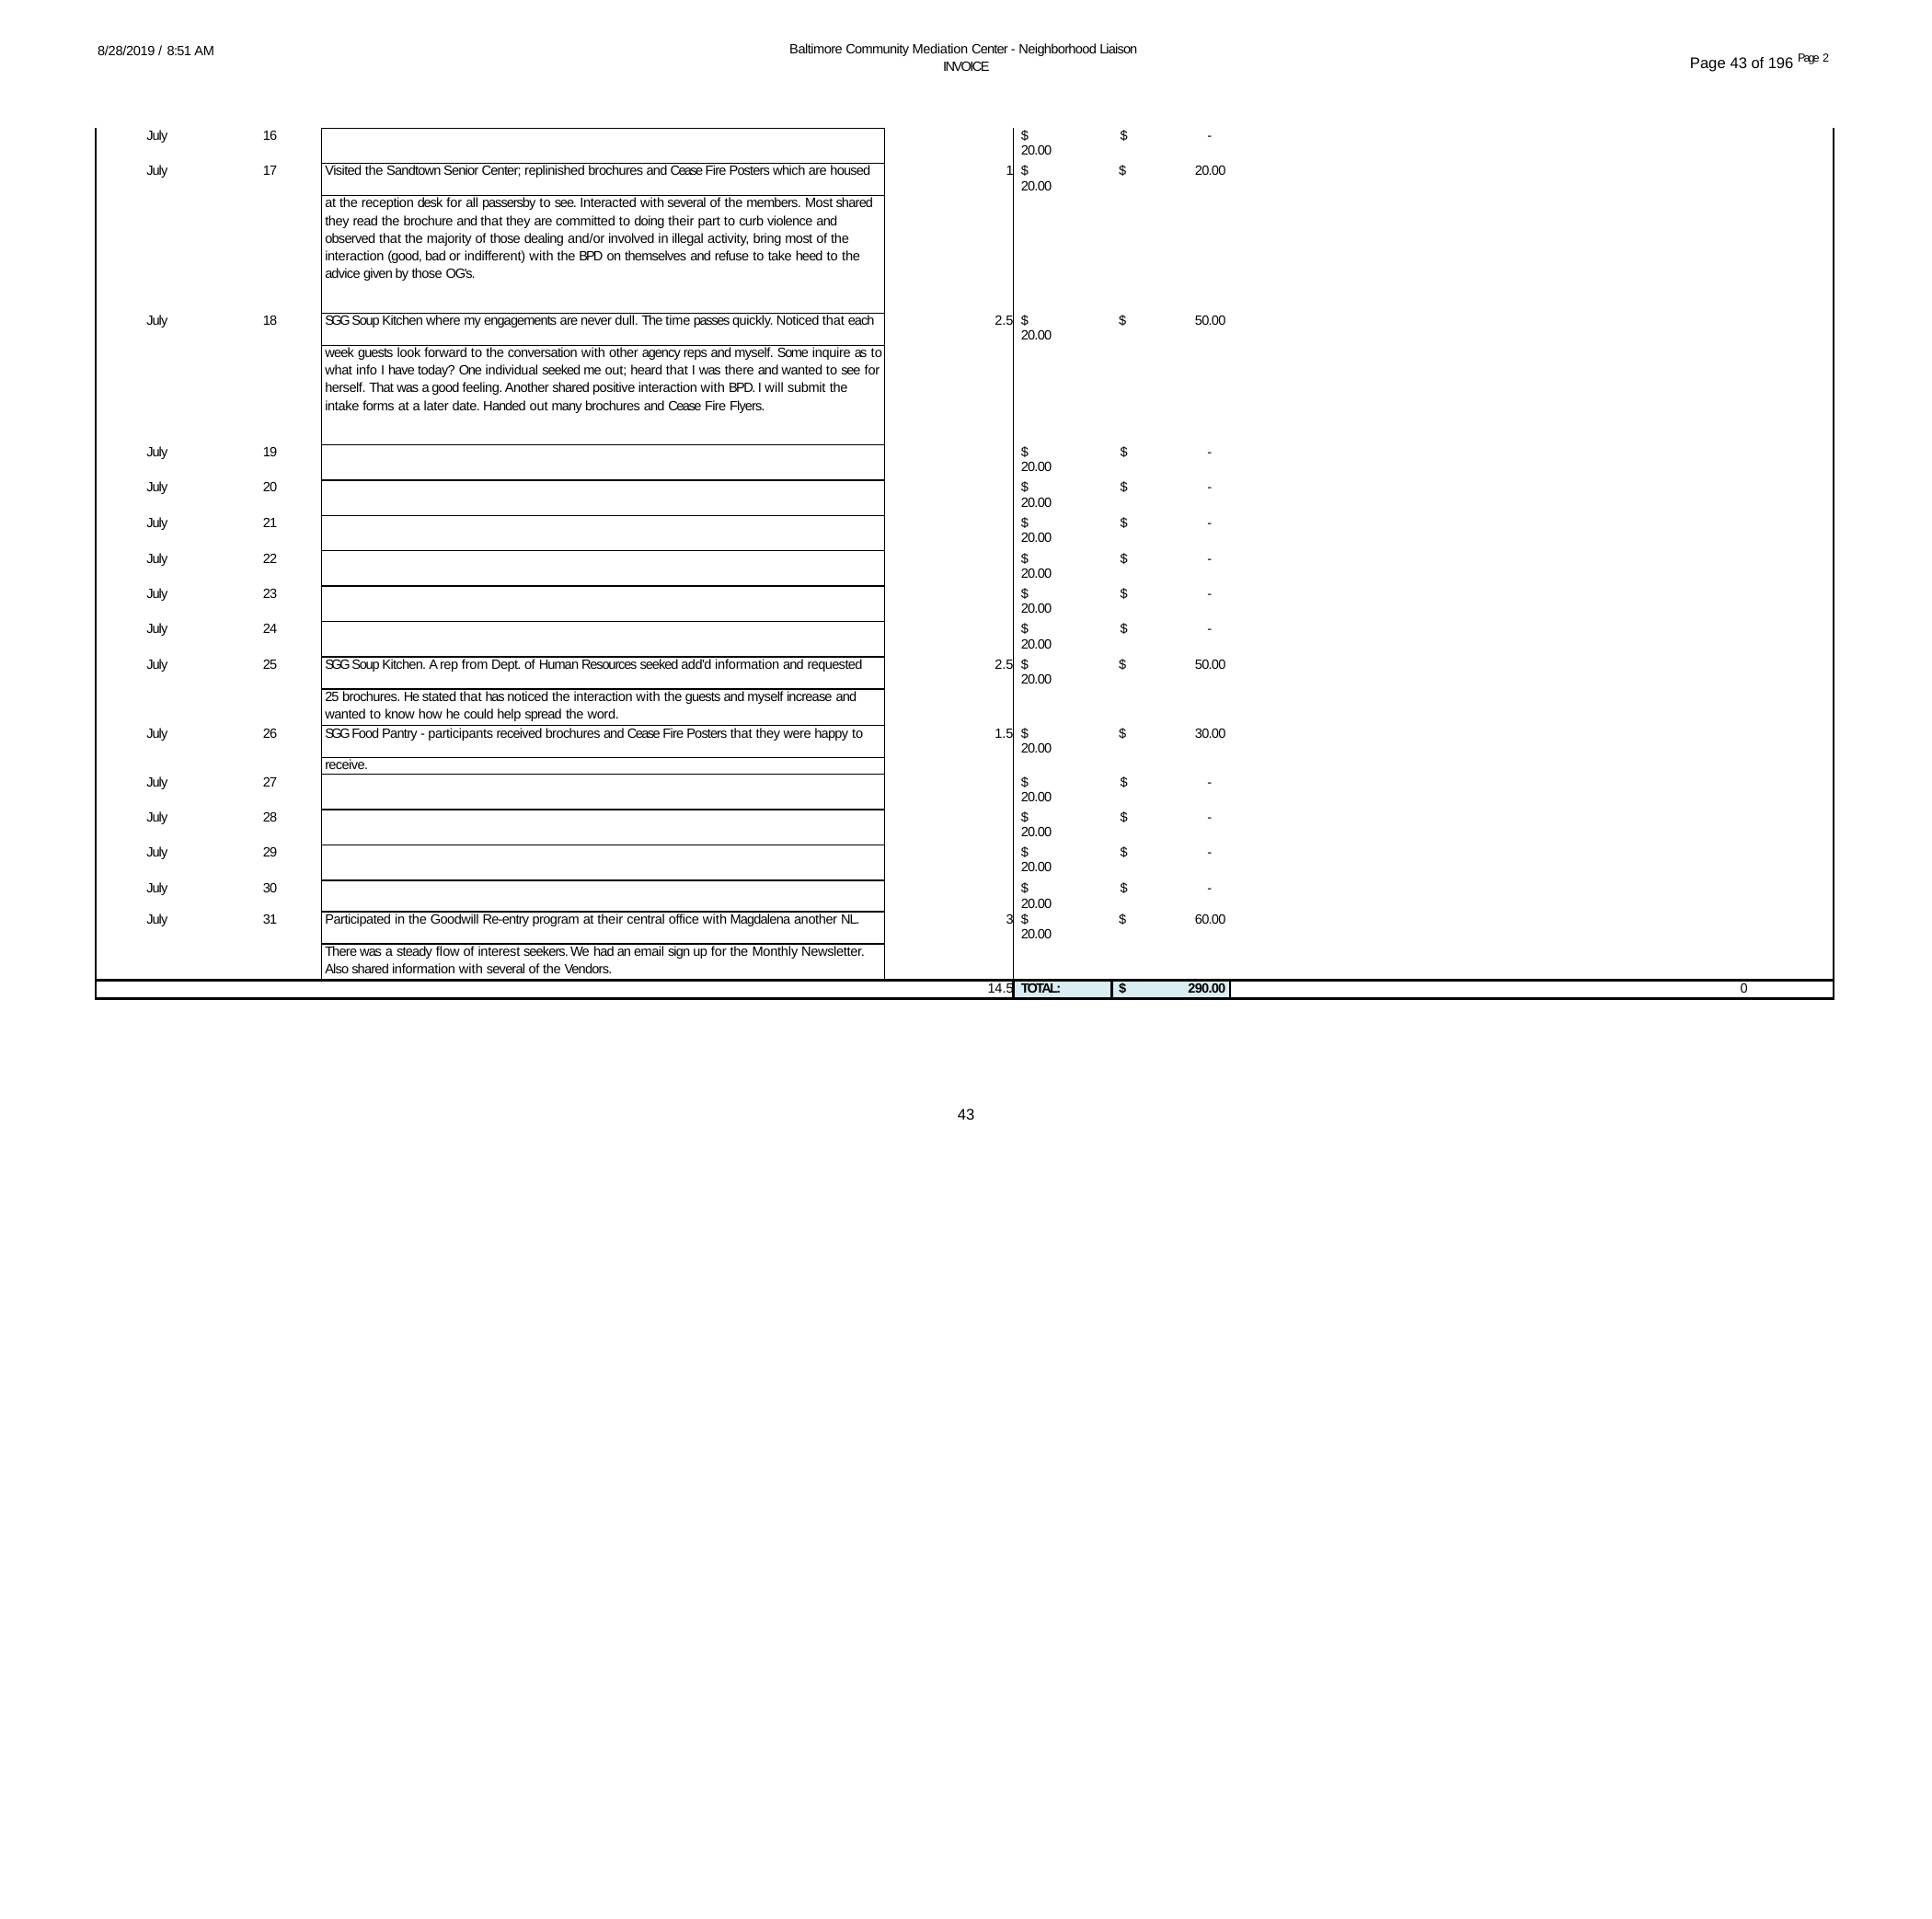

Baltimore Community Mediation Center - Neighborhood Liaison  INVOICE
8/28/2019 / 8:51 AM
Page 43 of 196 Page 2
| July | 16 |  |  | $ 20.00 | $ - |  |
| --- | --- | --- | --- | --- | --- | --- |
| July | 17 | Visited the Sandtown Senior Center; replinished brochures and Cease Fire Posters which are housed | 1 | $ 20.00 | $ 20.00 |  |
|  |  | at the reception desk for all passersby to see. Interacted with several of the members. Most shared |  |  |  |  |
|  |  | they read the brochure and that they are committed to doing their part to curb violence and |  |  |  |  |
|  |  | observed that the majority of those dealing and/or involved in illegal activity, bring most of the |  |  |  |  |
|  |  | interaction (good, bad or indifferent) with the BPD on themselves and refuse to take heed to the |  |  |  |  |
|  |  | advice given by those OG's. |  |  |  |  |
| July | 18 | SGG Soup Kitchen where my engagements are never dull. The time passes quickly. Noticed that each | 2.5 | $ 20.00 | $ 50.00 |  |
|  |  | week guests look forward to the conversation with other agency reps and myself. Some inquire as to |  |  |  |  |
|  |  | what info I have today? One individual seeked me out; heard that I was there and wanted to see for |  |  |  |  |
|  |  | herself. That was a good feeling. Another shared positive interaction with BPD. I will submit the |  |  |  |  |
|  |  | intake forms at a later date. Handed out many brochures and Cease Fire Flyers. |  |  |  |  |
| July | 19 |  |  | $ 20.00 | $ - |  |
| July | 20 |  |  | $ 20.00 | $ - |  |
| July | 21 |  |  | $ 20.00 | $ - |  |
| July | 22 |  |  | $ 20.00 | $ - |  |
| July | 23 |  |  | $ 20.00 | $ - |  |
| July | 24 |  |  | $ 20.00 | $ - |  |
| July | 25 | SGG Soup Kitchen. A rep from Dept. of Human Resources seeked add'd information and requested | 2.5 | $ 20.00 | $ 50.00 |  |
|  |  | 25 brochures. He stated that has noticed the interaction with the guests and myself increase and |  |  |  |  |
|  |  | wanted to know how he could help spread the word. |  |  |  |  |
| July | 26 | SGG Food Pantry - participants received brochures and Cease Fire Posters that they were happy to | 1.5 | $ 20.00 | $ 30.00 |  |
|  |  | receive. |  |  |  |  |
| July | 27 |  |  | $ 20.00 | $ - |  |
| July | 28 |  |  | $ 20.00 | $ - |  |
| July | 29 |  |  | $ 20.00 | $ - |  |
| July | 30 |  |  | $ 20.00 | $ - |  |
| July | 31 | Participated in the Goodwill Re-entry program at their central office with Magdalena another NL. | 3 | $ 20.00 | $ 60.00 |  |
|  |  | There was a steady flow of interest seekers. We had an email sign up for the Monthly Newsletter. |  |  |  |  |
|  |  | Also shared information with several of the Vendors. |  |  |  |  |
| 14.5 |  |  |  | TOTAL: | $ 290.00 | 0 |
43